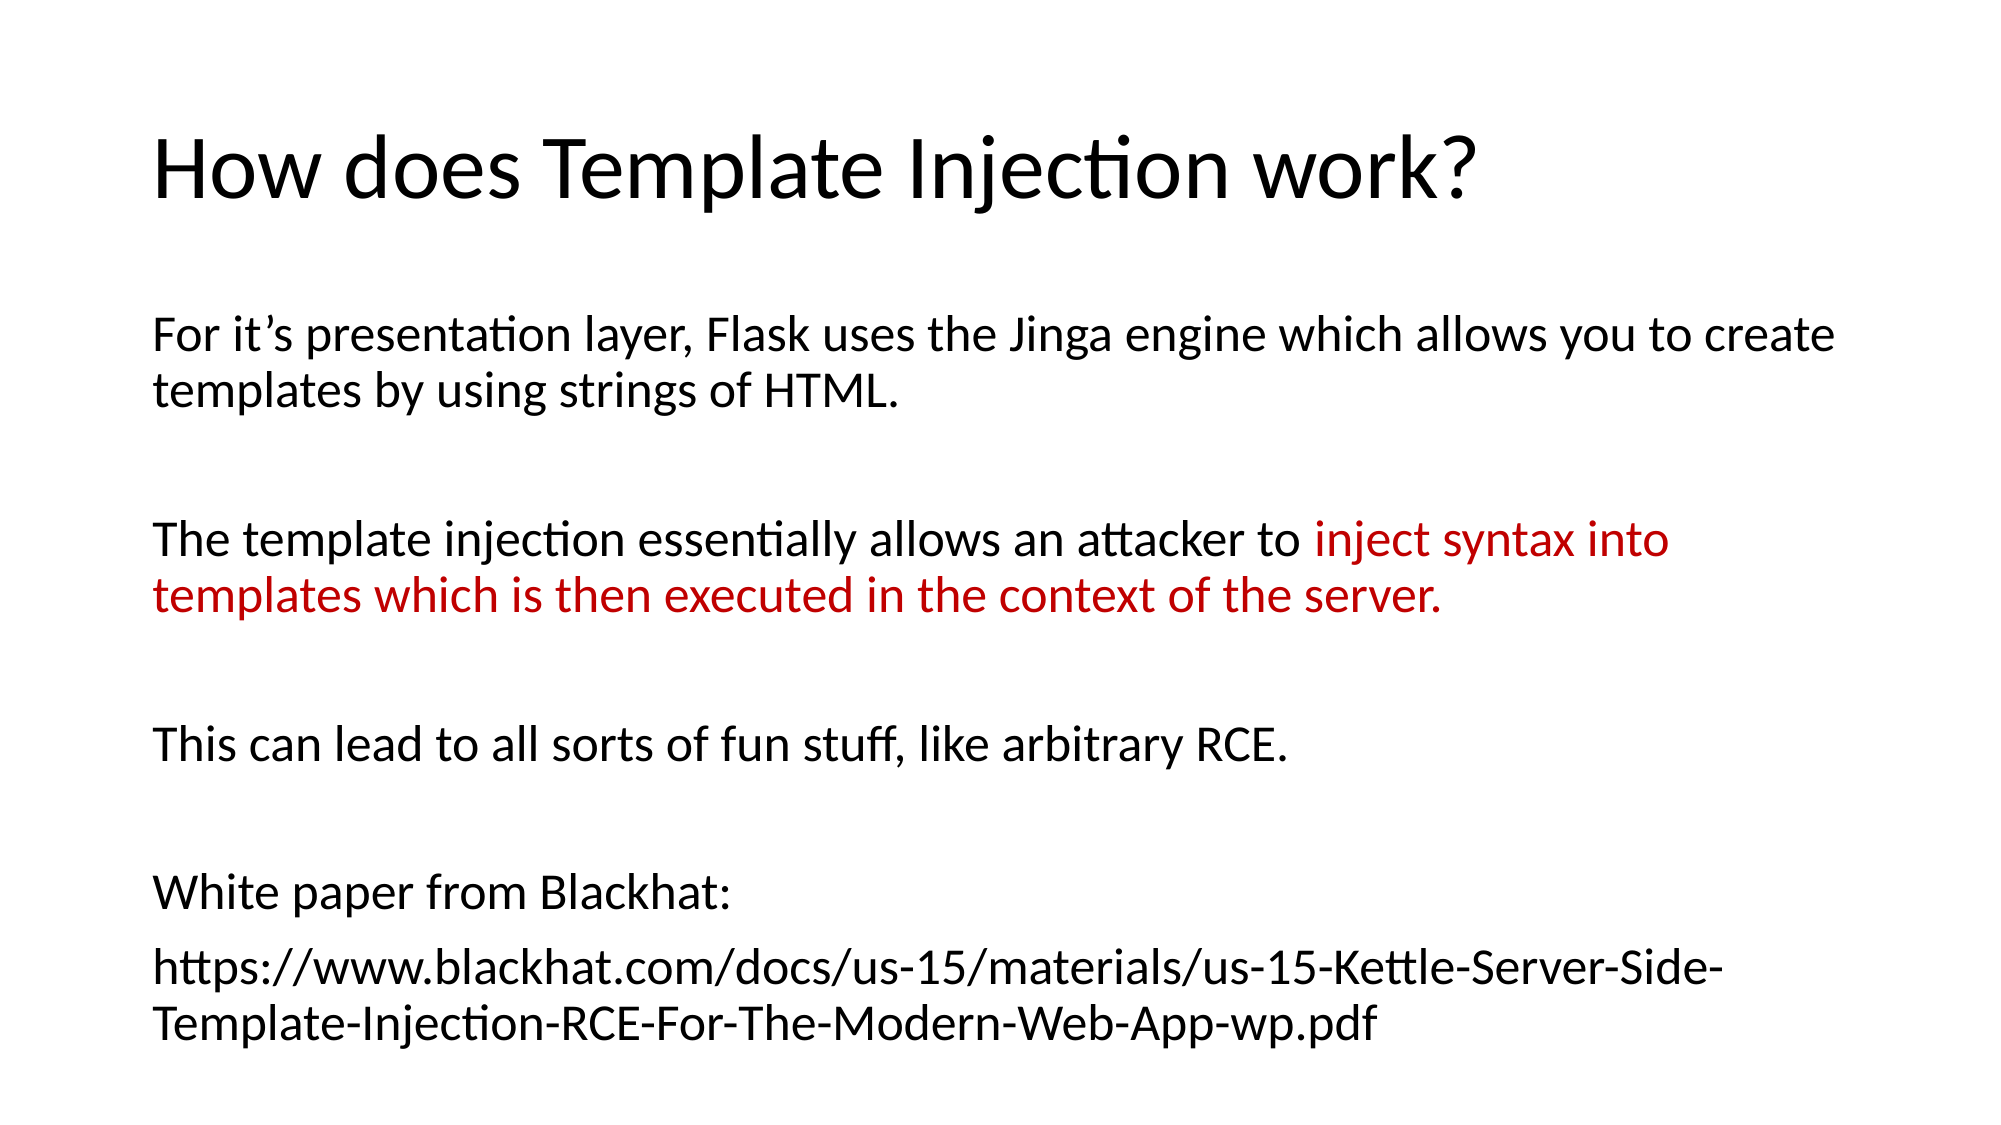

# How does Template Injection work?
For it’s presentation layer, Flask uses the Jinga engine which allows you to create templates by using strings of HTML.

The template injection essentially allows an attacker to inject syntax into templates which is then executed in the context of the server.

This can lead to all sorts of fun stuff, like arbitrary RCE.

White paper from Blackhat:
https://www.blackhat.com/docs/us-15/materials/us-15-Kettle-Server-Side-Template-Injection-RCE-For-The-Modern-Web-App-wp.pdf